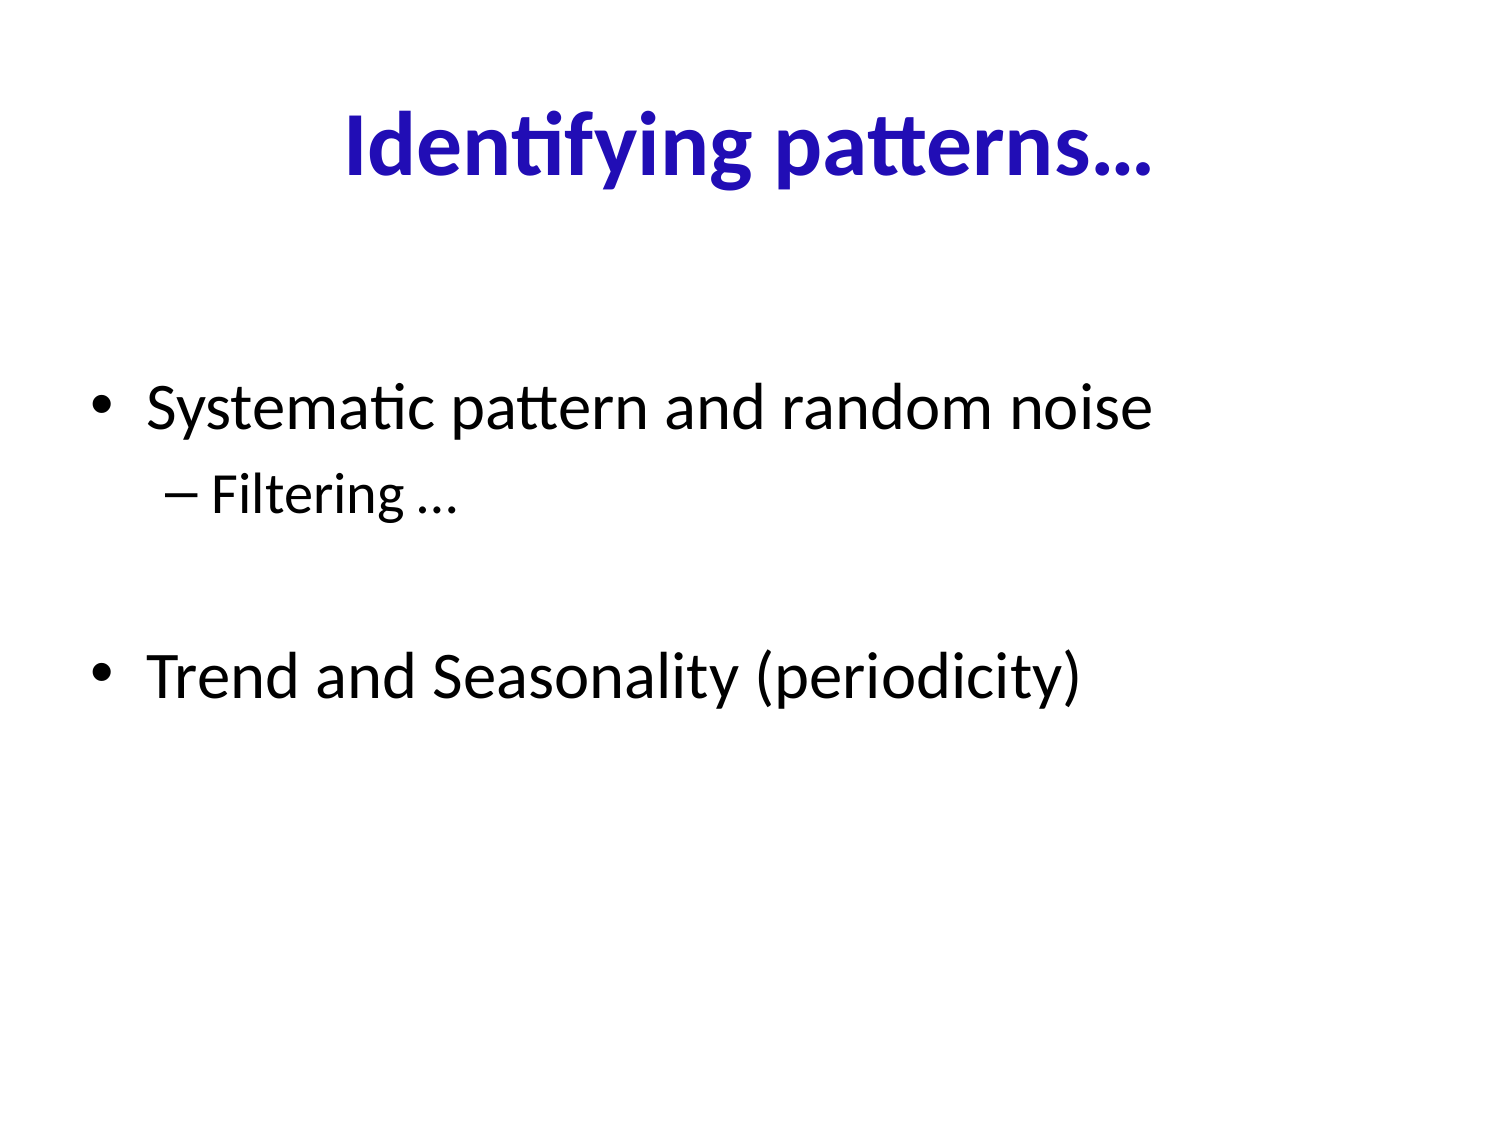

# Identifying patterns…

Systematic pattern and random noise
Filtering …

Trend and Seasonality (periodicity)